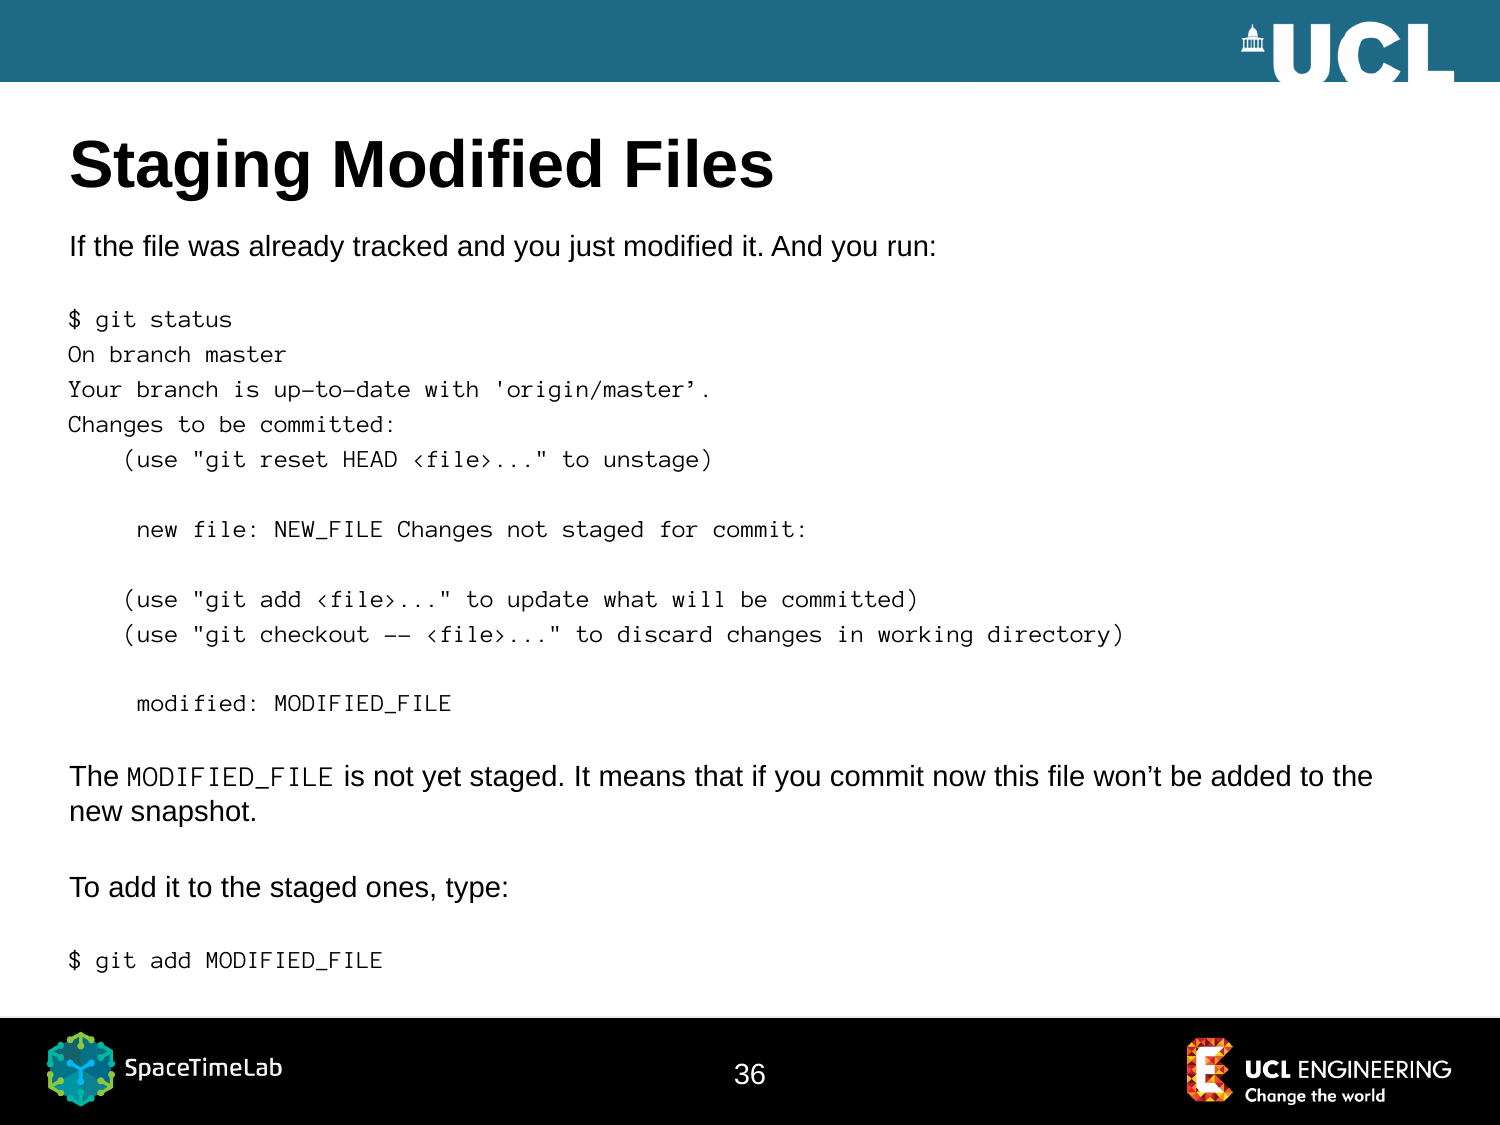

# Staging Modified Files
If the file was already tracked and you just modified it. And you run:

$ git status
On branch master
Your branch is up-to-date with 'origin/master’.
Changes to be committed:
    (use "git reset HEAD <file>..." to unstage)

     new file: NEW_FILE Changes not staged for commit:

    (use "git add <file>..." to update what will be committed)
    (use "git checkout -- <file>..." to discard changes in working directory)

     modified: MODIFIED_FILE

The MODIFIED_FILE is not yet staged. It means that if you commit now this file won’t be added to the new snapshot.

To add it to the staged ones, type:

$ git add MODIFIED_FILE
37